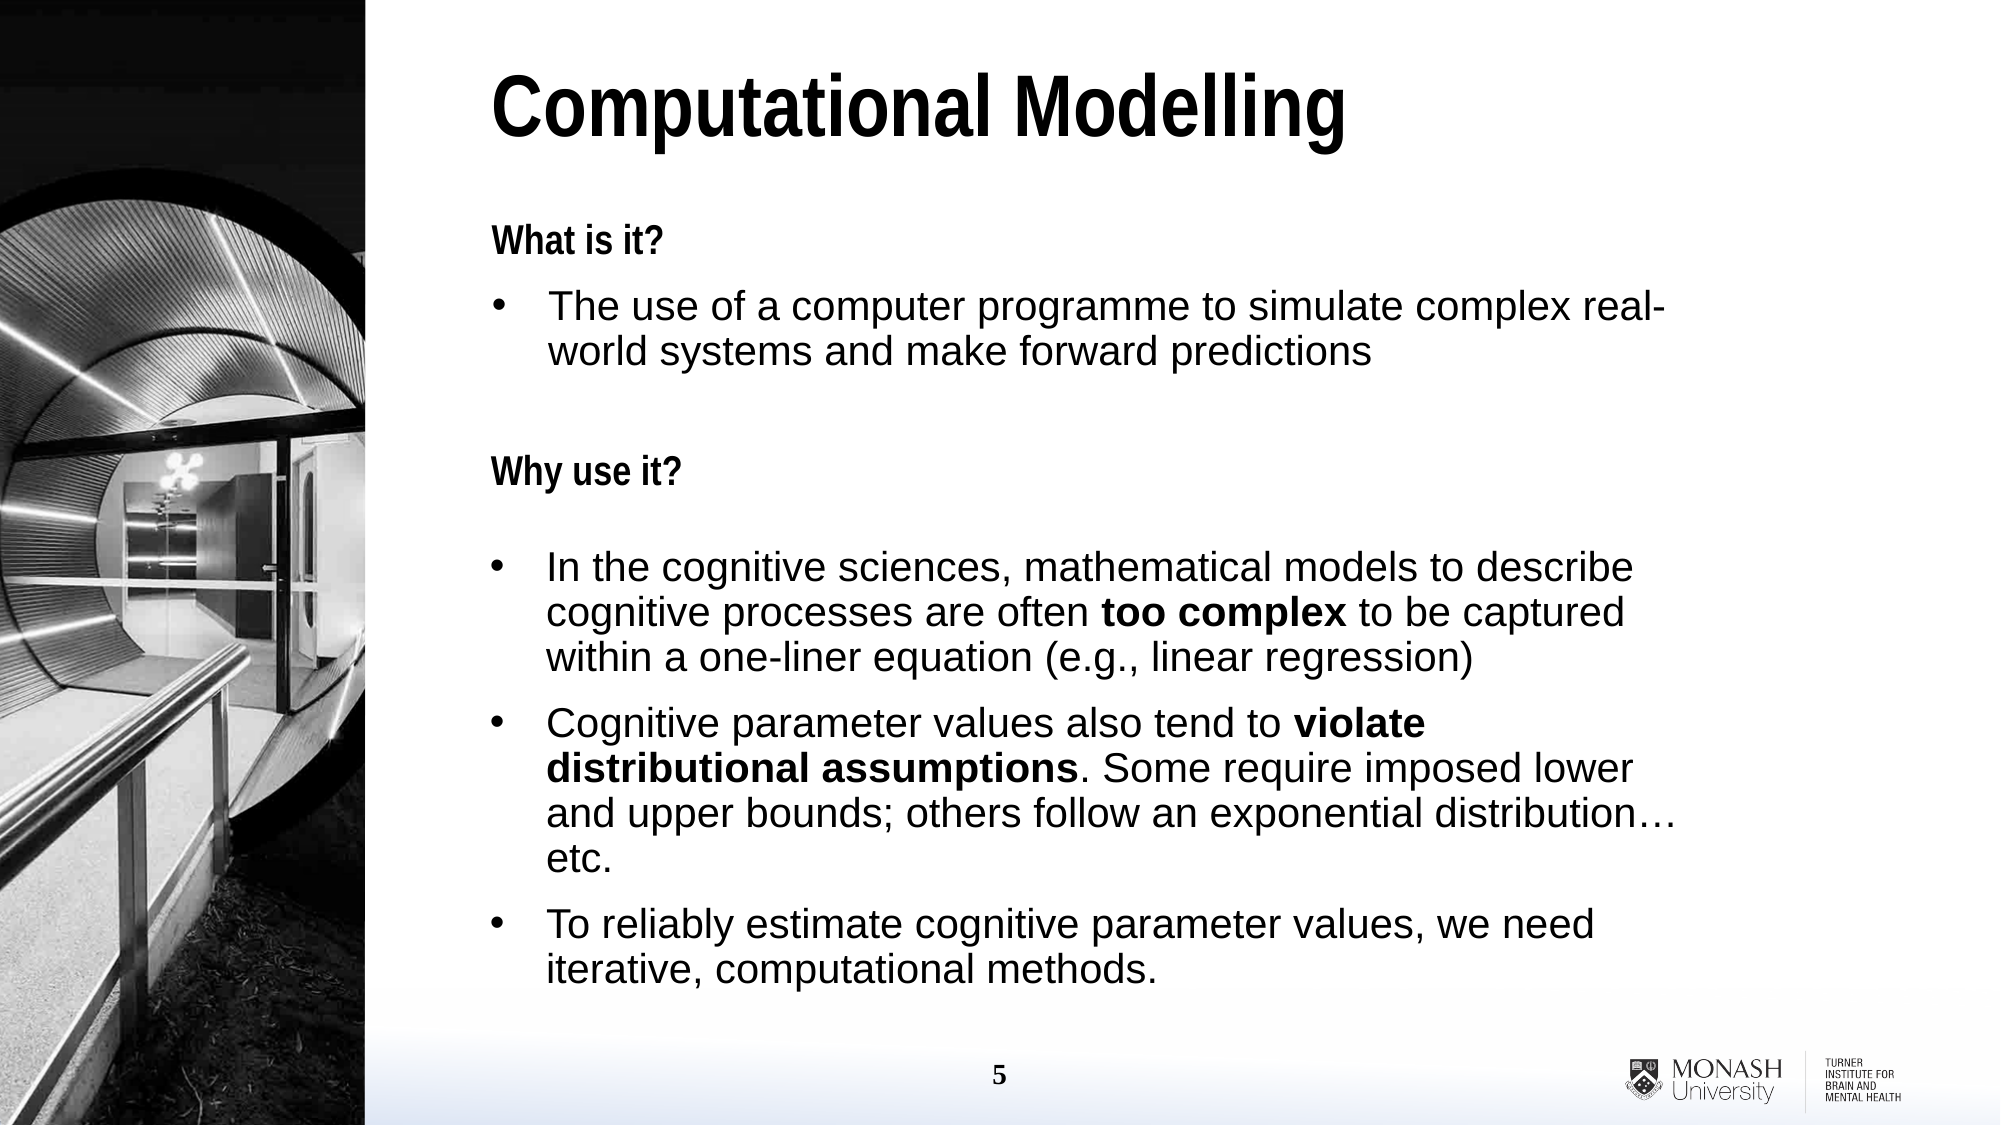

Computational Modelling
What is it?
The use of a computer programme to simulate complex real-world systems and make forward predictions

Why use it?
In the cognitive sciences, mathematical models to describe cognitive processes are often too complex to be captured within a one-liner equation (e.g., linear regression)
Cognitive parameter values also tend to violate distributional assumptions. Some require imposed lower and upper bounds; others follow an exponential distribution… etc.
To reliably estimate cognitive parameter values, we need iterative, computational methods.

5